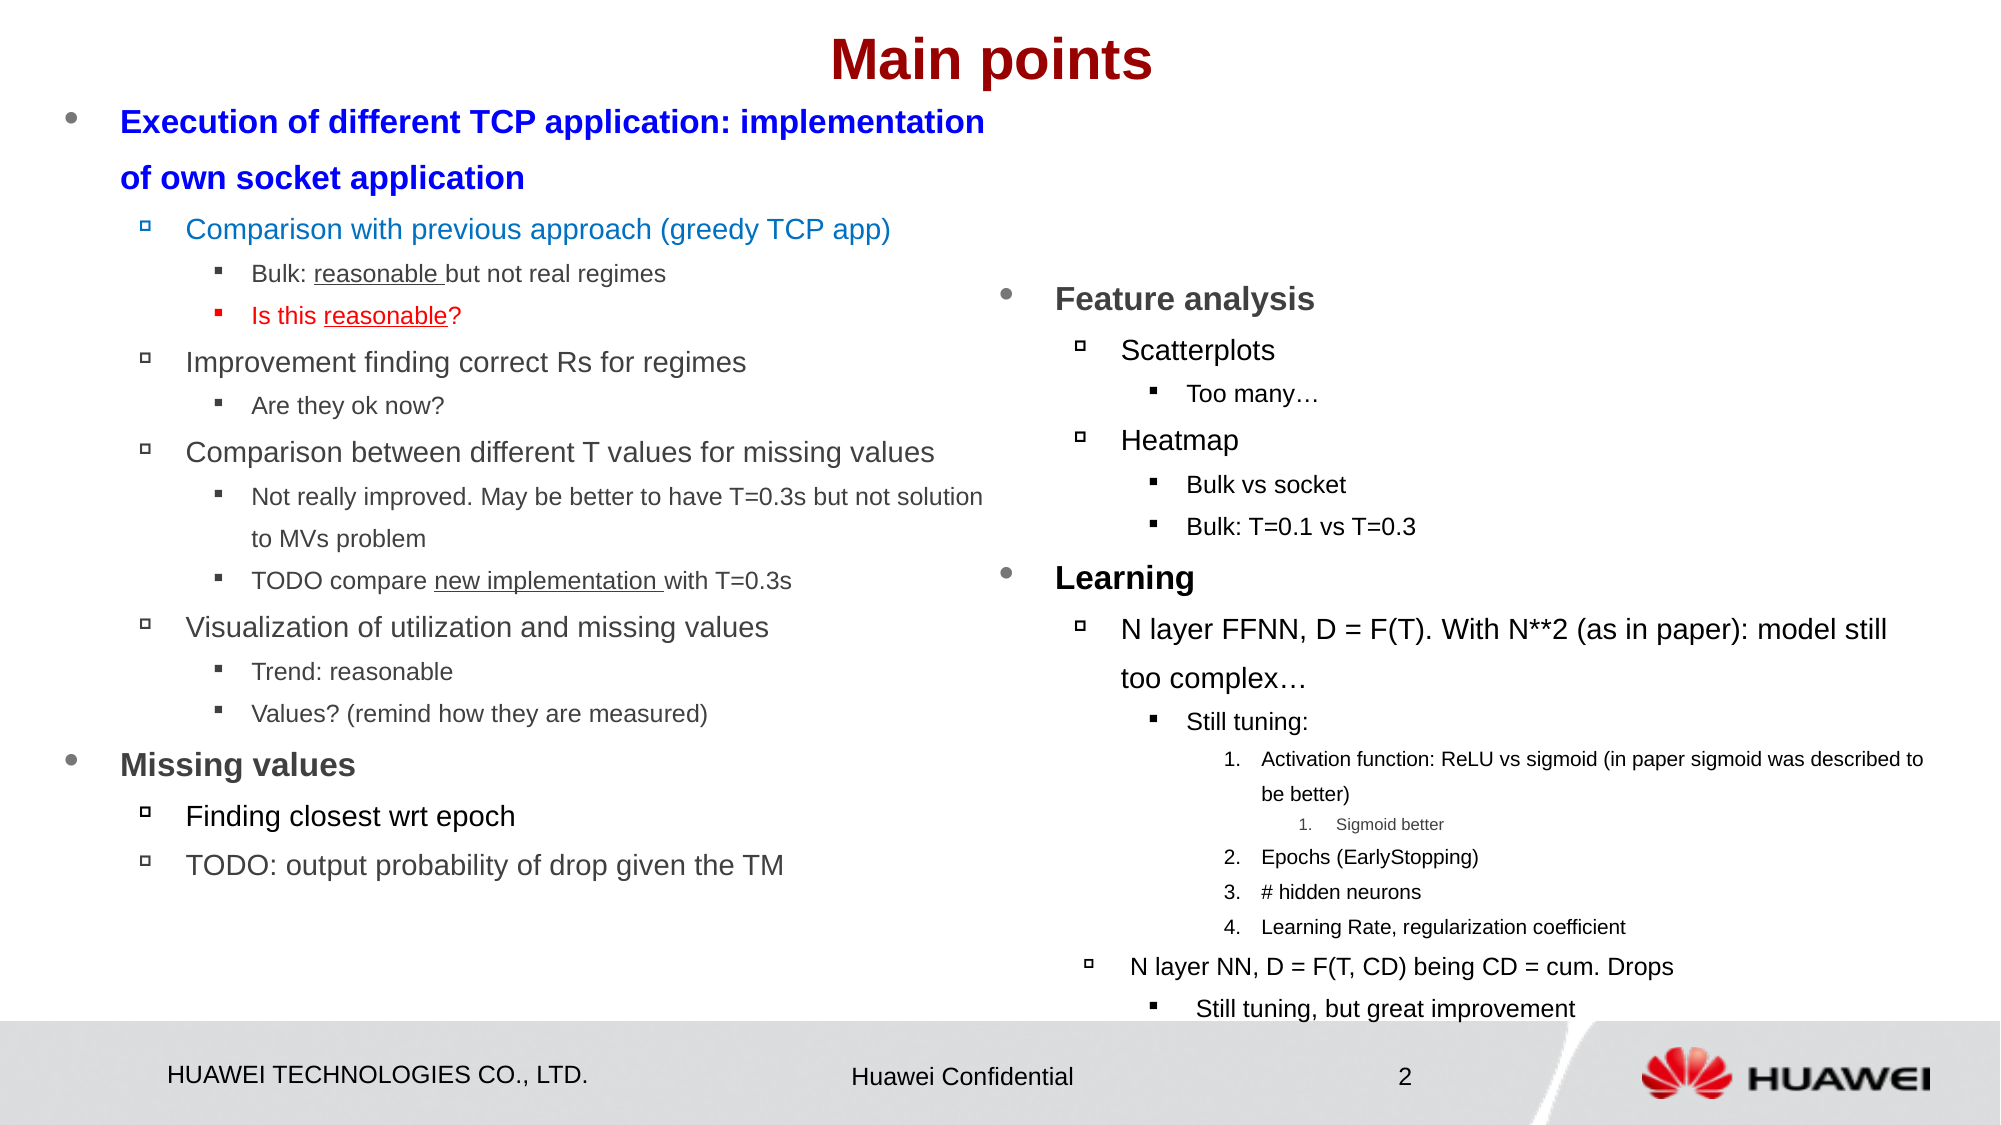

# Main points
Execution of different TCP application: implementation of own socket application
Comparison with previous approach (greedy TCP app)
Bulk: reasonable but not real regimes
Is this reasonable?
Improvement finding correct Rs for regimes
Are they ok now?
Comparison between different T values for missing values
Not really improved. May be better to have T=0.3s but not solution to MVs problem
TODO compare new implementation with T=0.3s
Visualization of utilization and missing values
Trend: reasonable
Values? (remind how they are measured)
Missing values
Finding closest wrt epoch
TODO: output probability of drop given the TM

Feature analysis
Scatterplots
Too many…
Heatmap
Bulk vs socket
Bulk: T=0.1 vs T=0.3
Learning
N layer FFNN, D = F(T). With N**2 (as in paper): model still too complex…
Still tuning:
Activation function: ReLU vs sigmoid (in paper sigmoid was described to be better)
Sigmoid better
Epochs (EarlyStopping)
# hidden neurons
Learning Rate, regularization coefficient
N layer NN, D = F(T, CD) being CD = cum. Drops
Still tuning, but great improvement